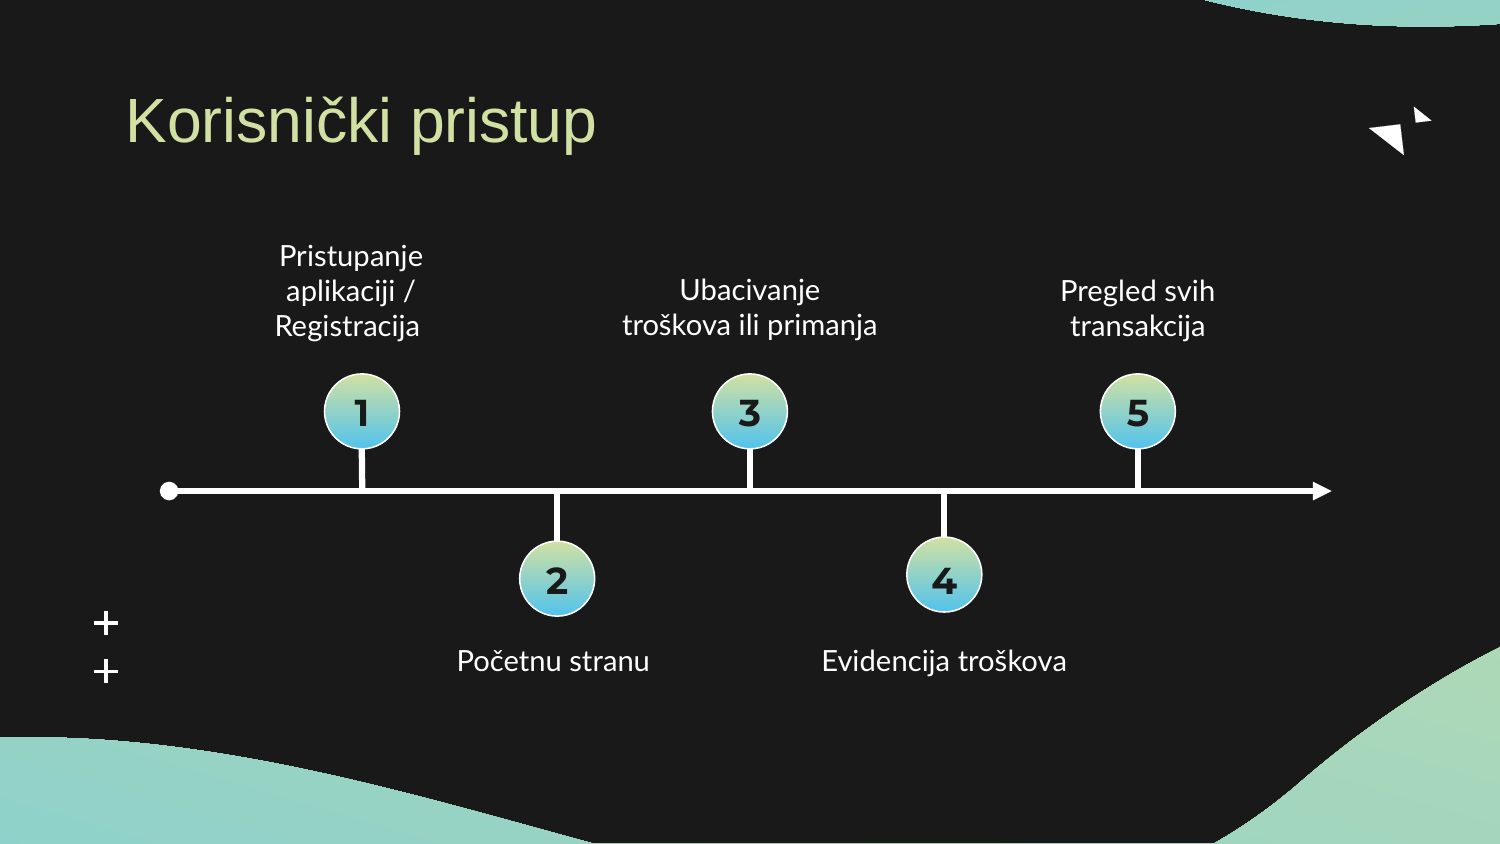

# Korisnički pristup
Ubacivanje troškova ili primanja
Pregled svih transakcija
Pristupanje aplikaciji / Registracija

1
3
5

2
4
Početnu stranu
Evidencija troškova